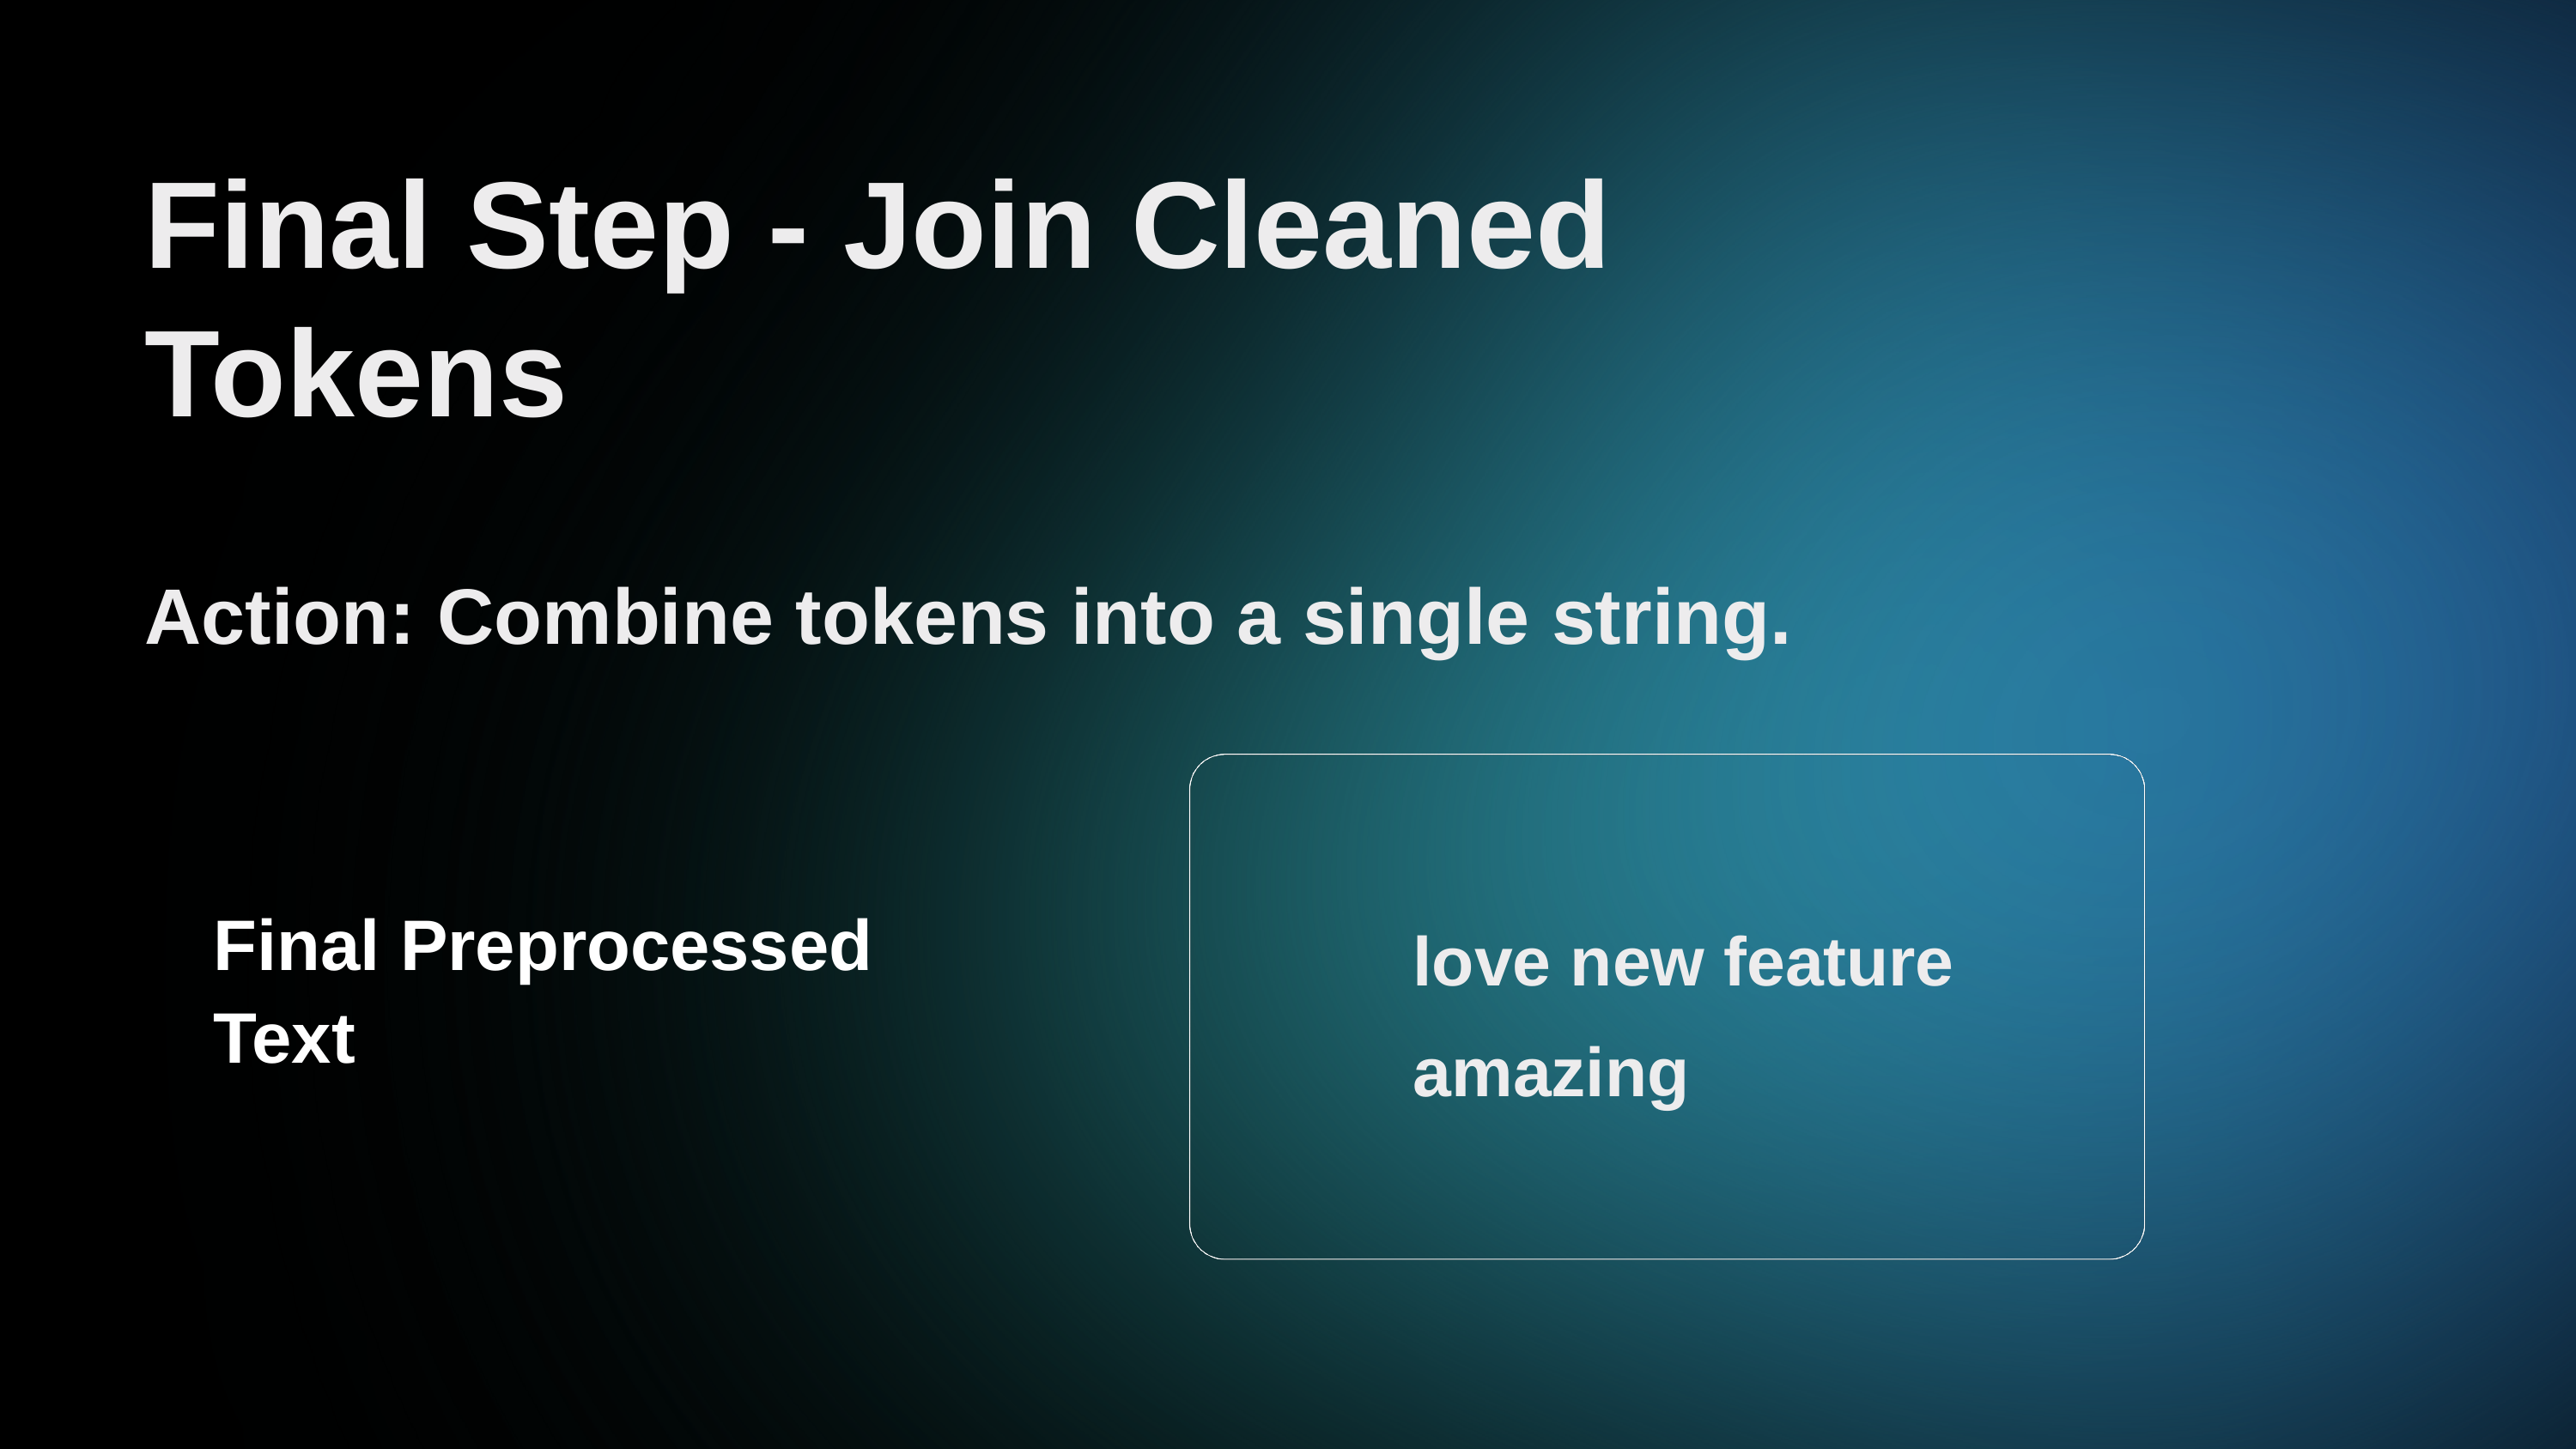

Final Step - Join Cleaned Tokens
Action: Combine tokens into a single string.

love new feature amazing
Final Preprocessed Text